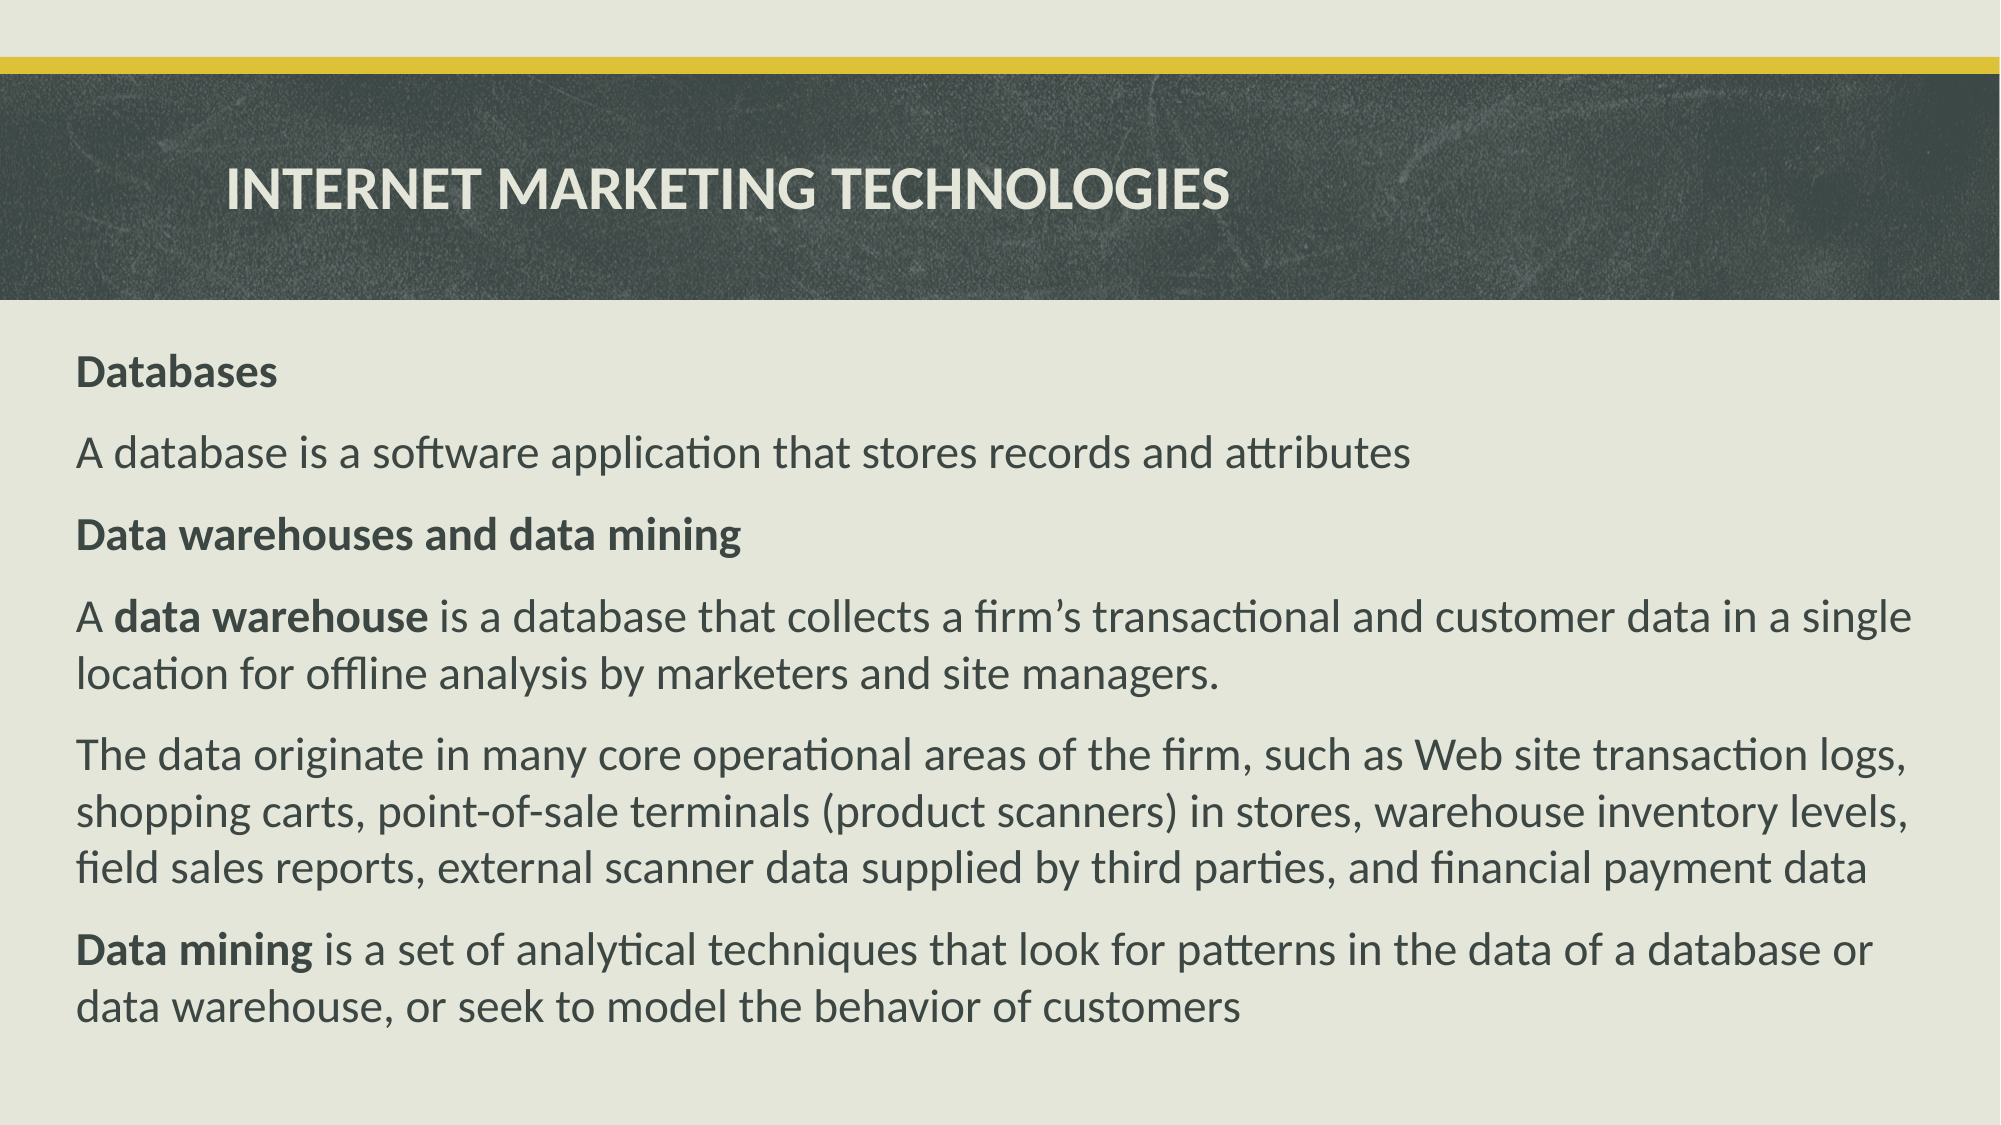

# INTERNET MARKETING TECHNOLOGIES
Databases
A database is a software application that stores records and attributes
Data warehouses and data mining
A data warehouse is a database that collects a firm’s transactional and customer data in a single location for offline analysis by marketers and site managers.
The data originate in many core operational areas of the firm, such as Web site transaction logs, shopping carts, point-of-sale terminals (product scanners) in stores, warehouse inventory levels, field sales reports, external scanner data supplied by third parties, and financial payment data
Data mining is a set of analytical techniques that look for patterns in the data of a database or data warehouse, or seek to model the behavior of customers